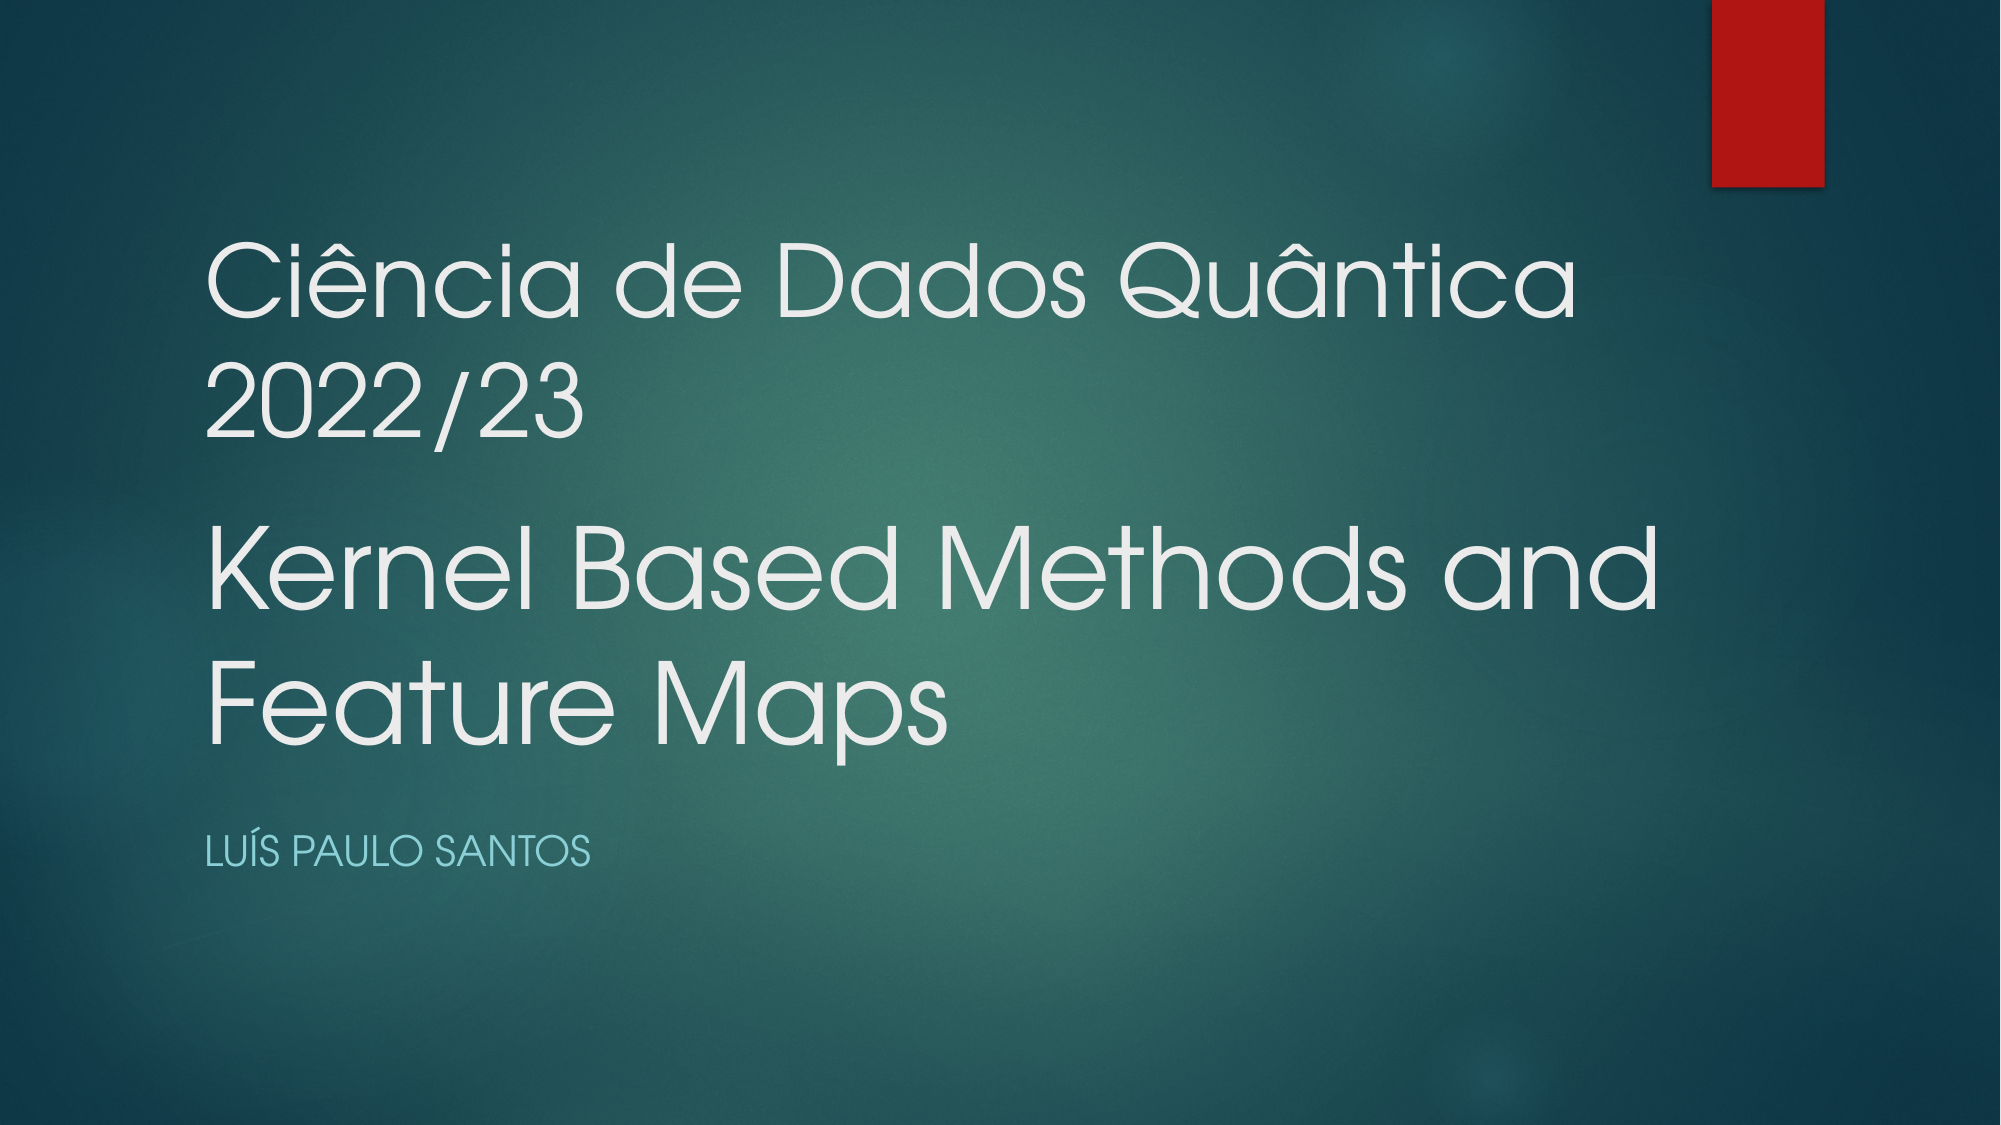

# Ciência de Dados Quântica 2022/23 Kernel Based Methods and Feature Maps
Luís Paulo santos